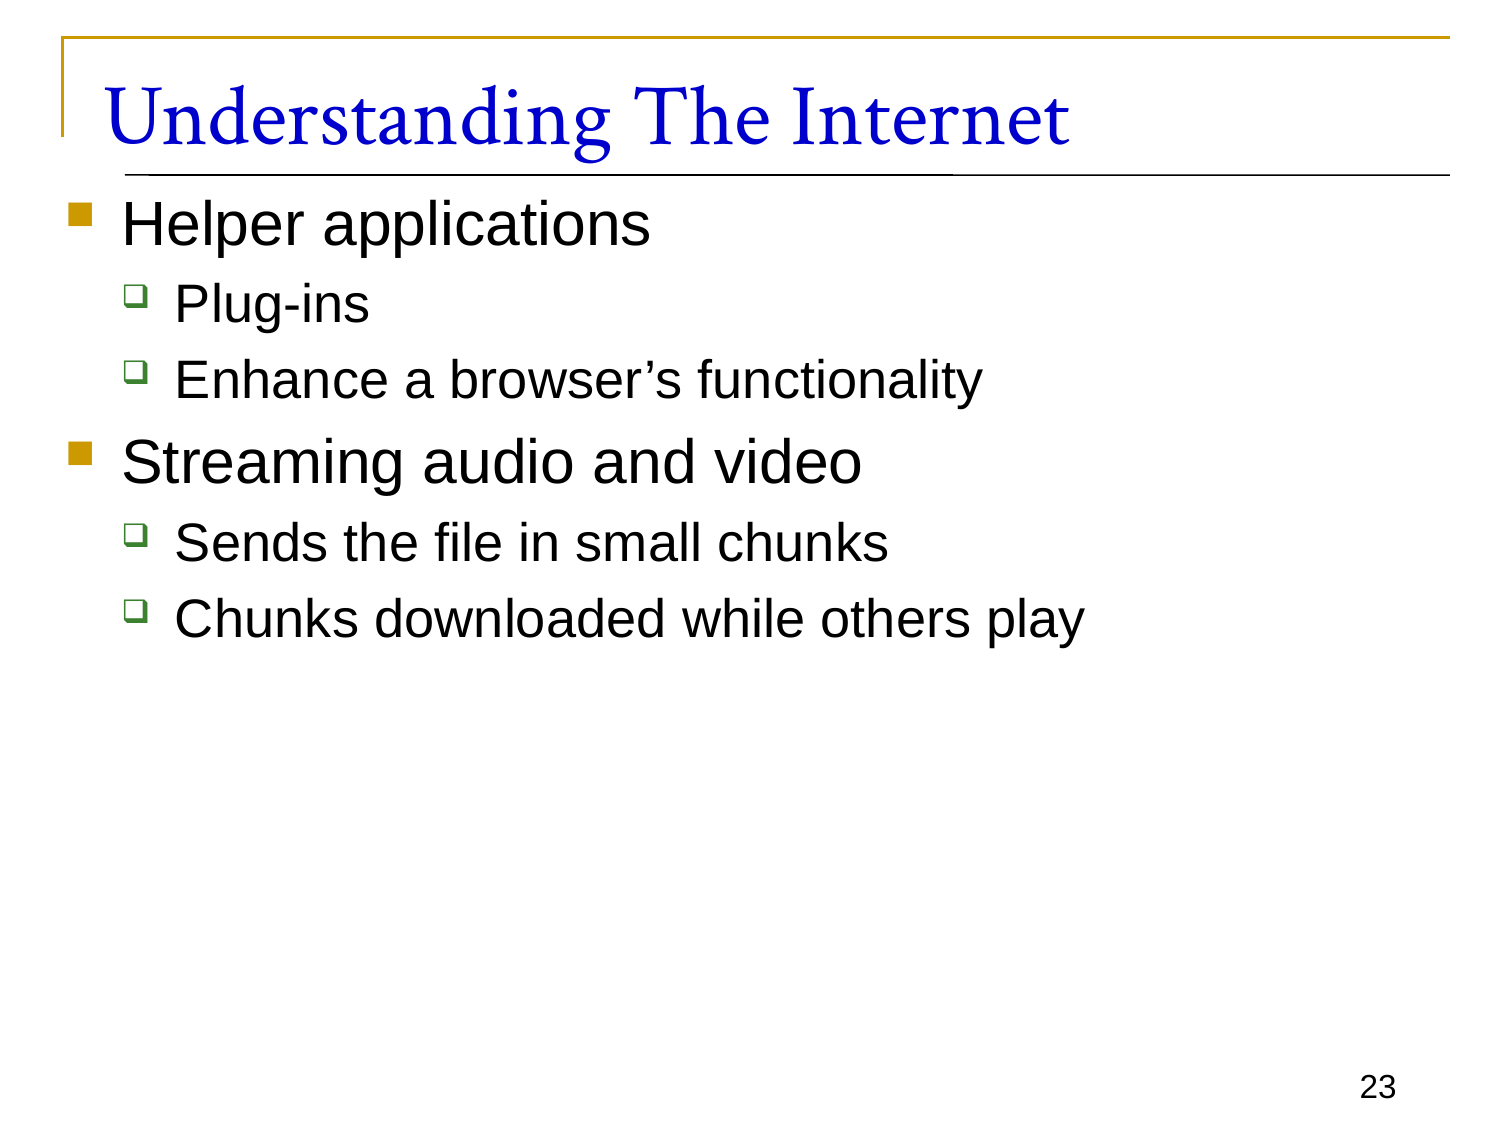

# Understanding The Internet
Helper applications
Plug-ins
Enhance a browser’s functionality
Streaming audio and video
Sends the file in small chunks
Chunks downloaded while others play